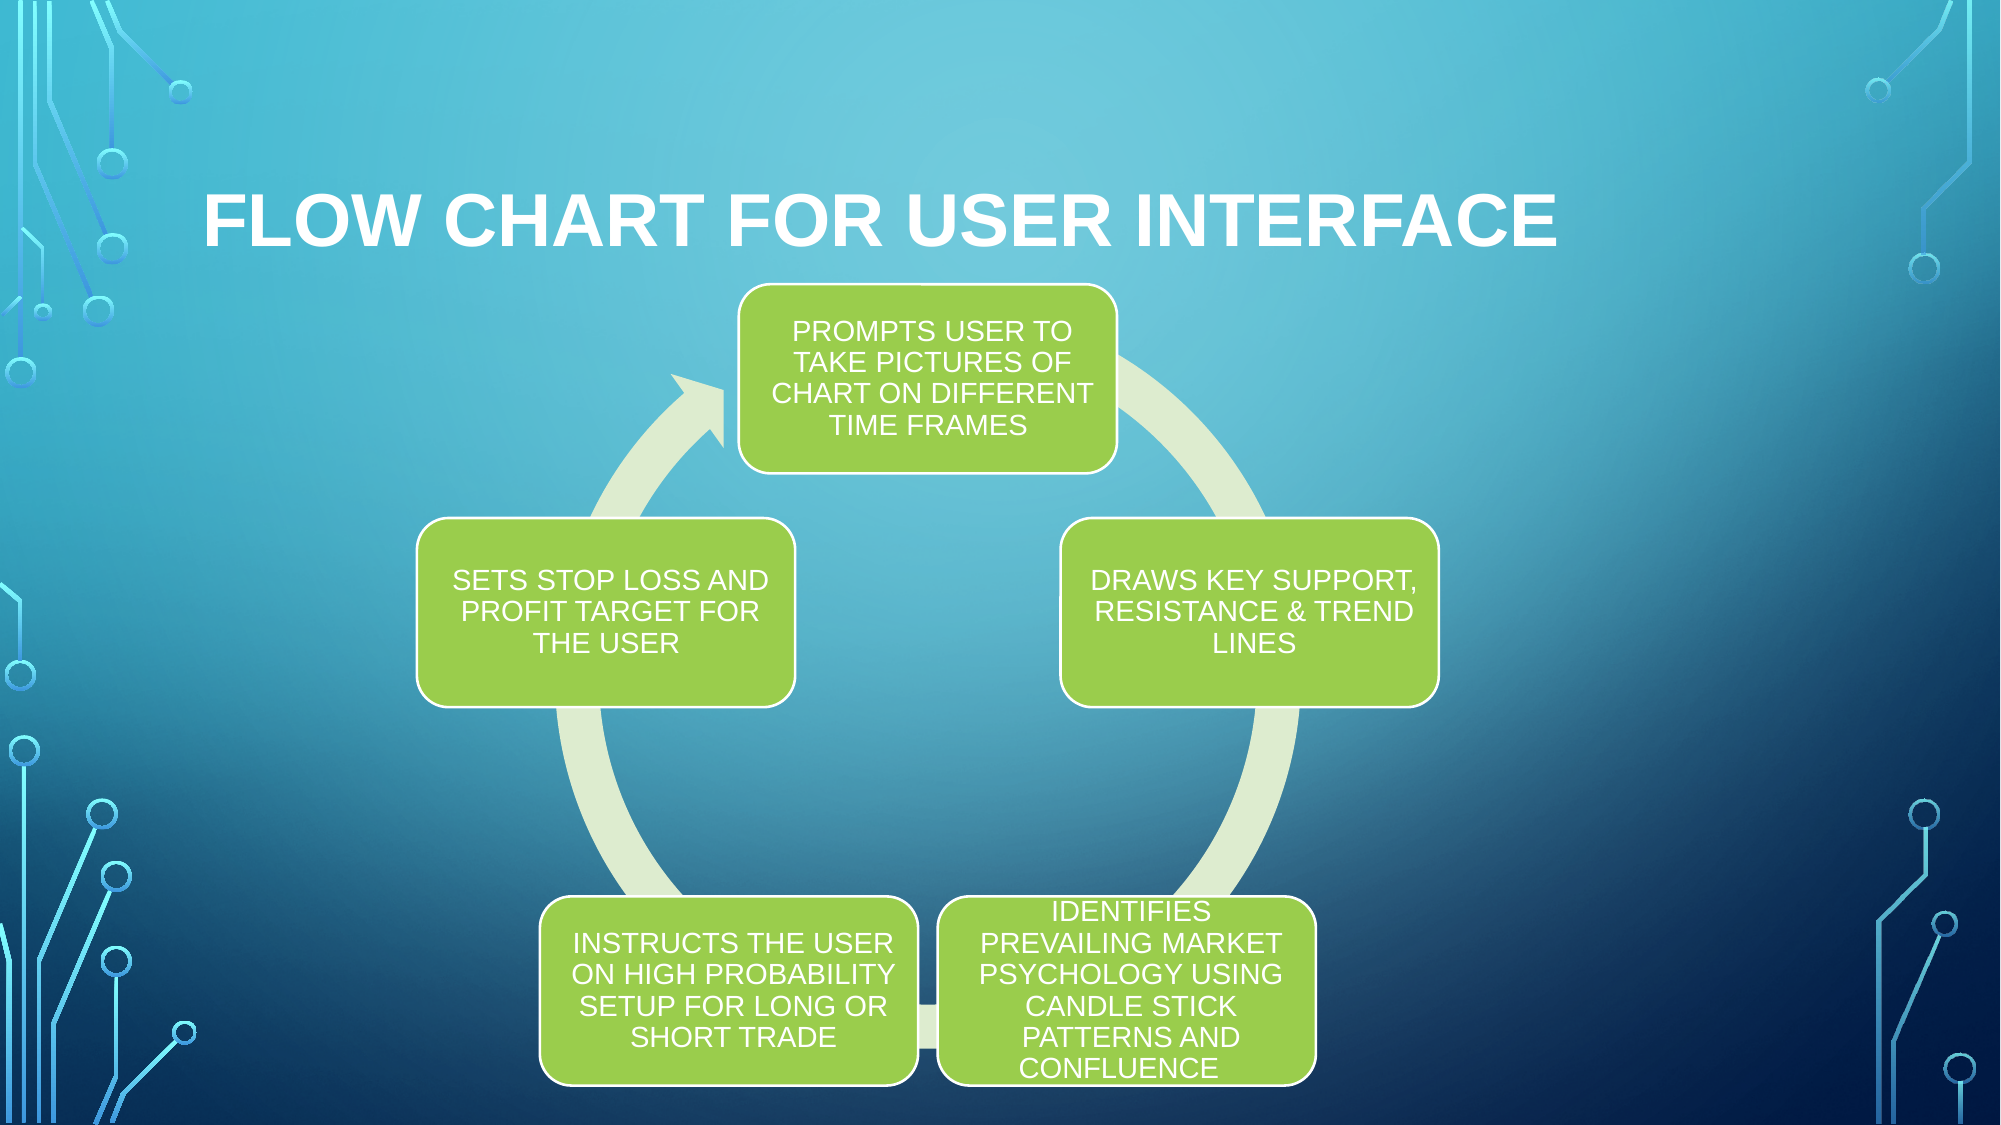

# FLOW CHART FOR USER INTERFACE
PROMPTS USER TO TAKE PICTURES OF CHART ON DIFFERENT TIME FRAMES
DRAWS KEY SUPPORT, RESISTANCE & TREND LINES
IDENTIFIES PREVAILING MARKET PSYCHOLOGY USING CANDLE STICK PATTERNS AND CONFLUENCE
INSTRUCTS THE USER ON HIGH PROBABILITY SETUP FOR LONG OR SHORT TRADE
SETS STOP LOSS AND PROFIT TARGET FOR THE USER